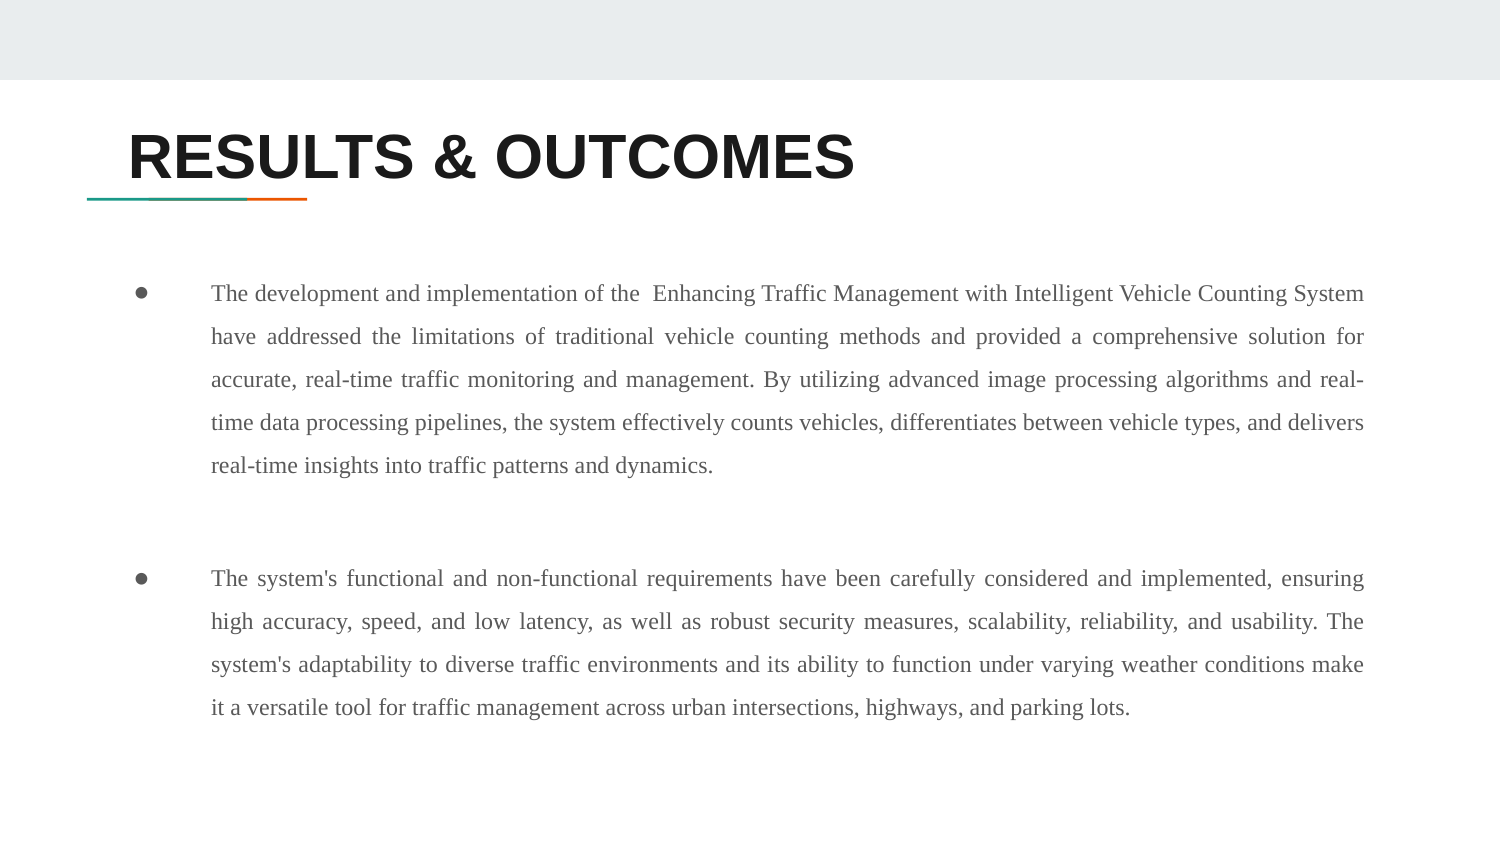

# RESULTS & OUTCOMES
The development and implementation of the  Enhancing Traffic Management with Intelligent Vehicle Counting System have addressed the limitations of traditional vehicle counting methods and provided a comprehensive solution for accurate, real-time traffic monitoring and management. By utilizing advanced image processing algorithms and real-time data processing pipelines, the system effectively counts vehicles, differentiates between vehicle types, and delivers real-time insights into traffic patterns and dynamics.

The system's functional and non-functional requirements have been carefully considered and implemented, ensuring high accuracy, speed, and low latency, as well as robust security measures, scalability, reliability, and usability. The system's adaptability to diverse traffic environments and its ability to function under varying weather conditions make it a versatile tool for traffic management across urban intersections, highways, and parking lots.